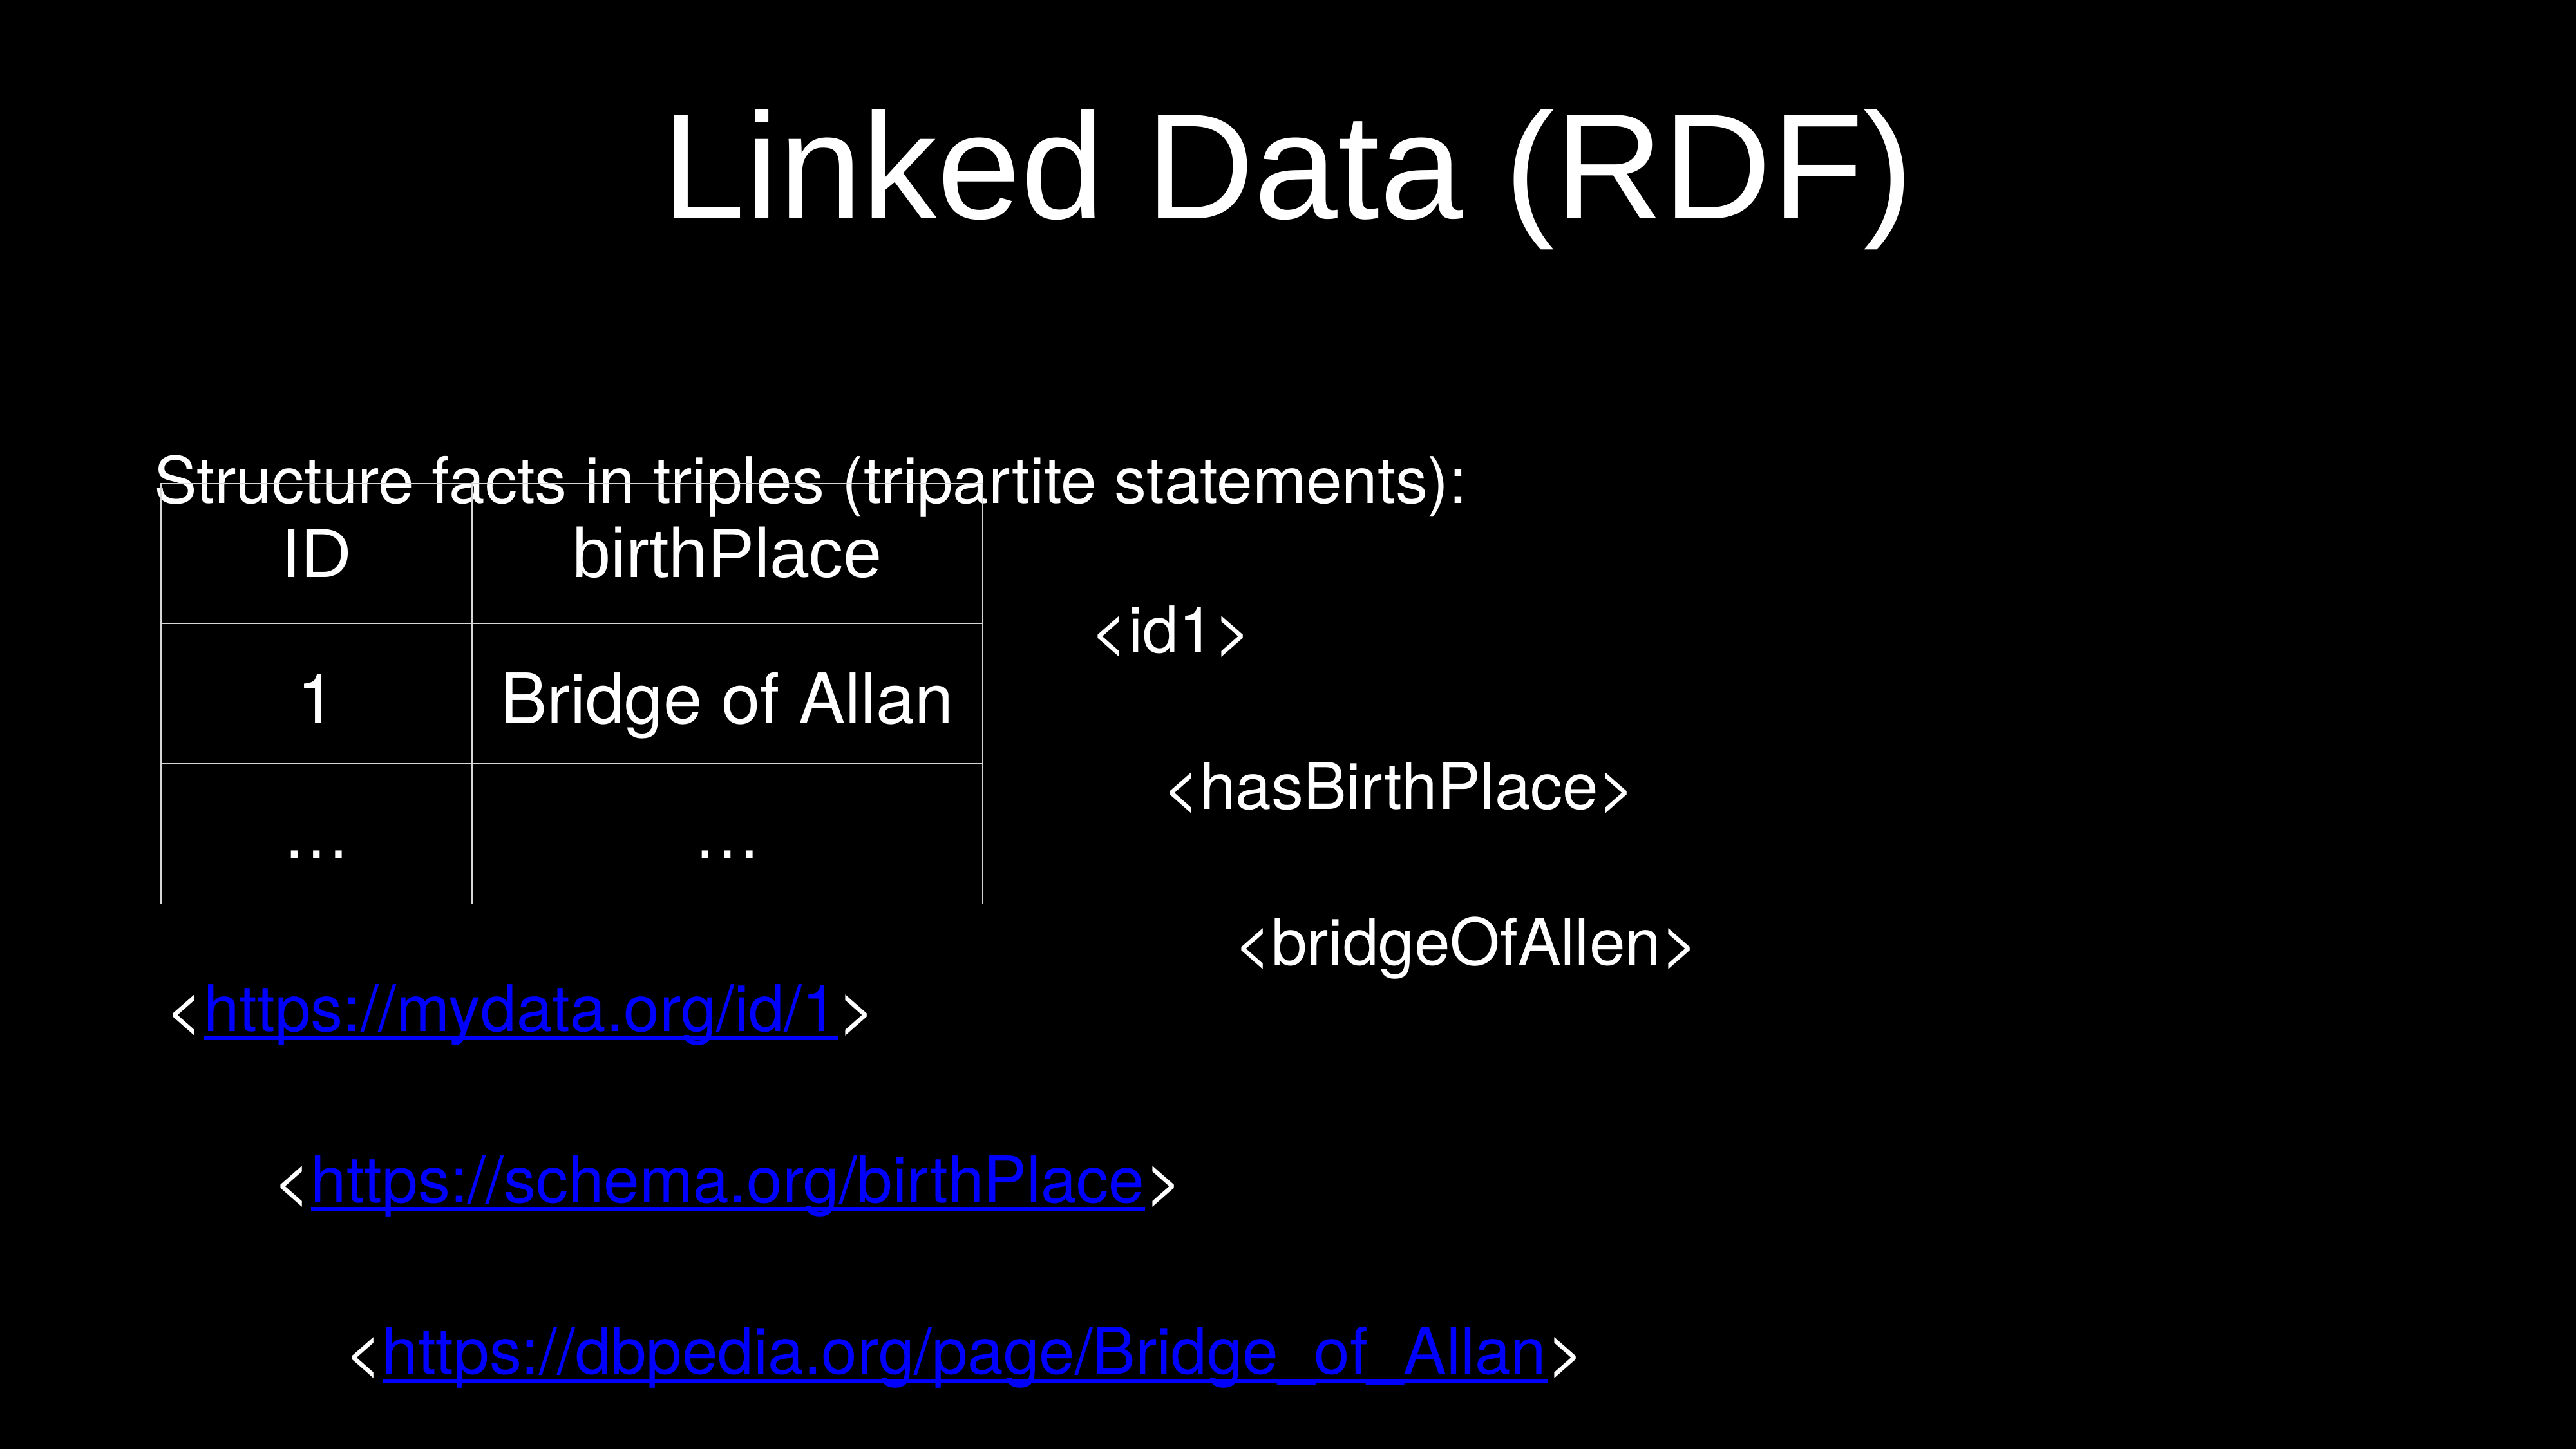

# Linked Data (RDF)
Structure facts in triples (tripartite statements):
| ID | birthPlace |
| --- | --- |
| 1 | Bridge of Allan |
| … | … |
<id1>
    <hasBirthPlace>
        <bridgeOfAllen>
<https://mydata.org/id/1>
      <https://schema.org/birthPlace>
          <https://dbpedia.org/page/Bridge_of_Allan>